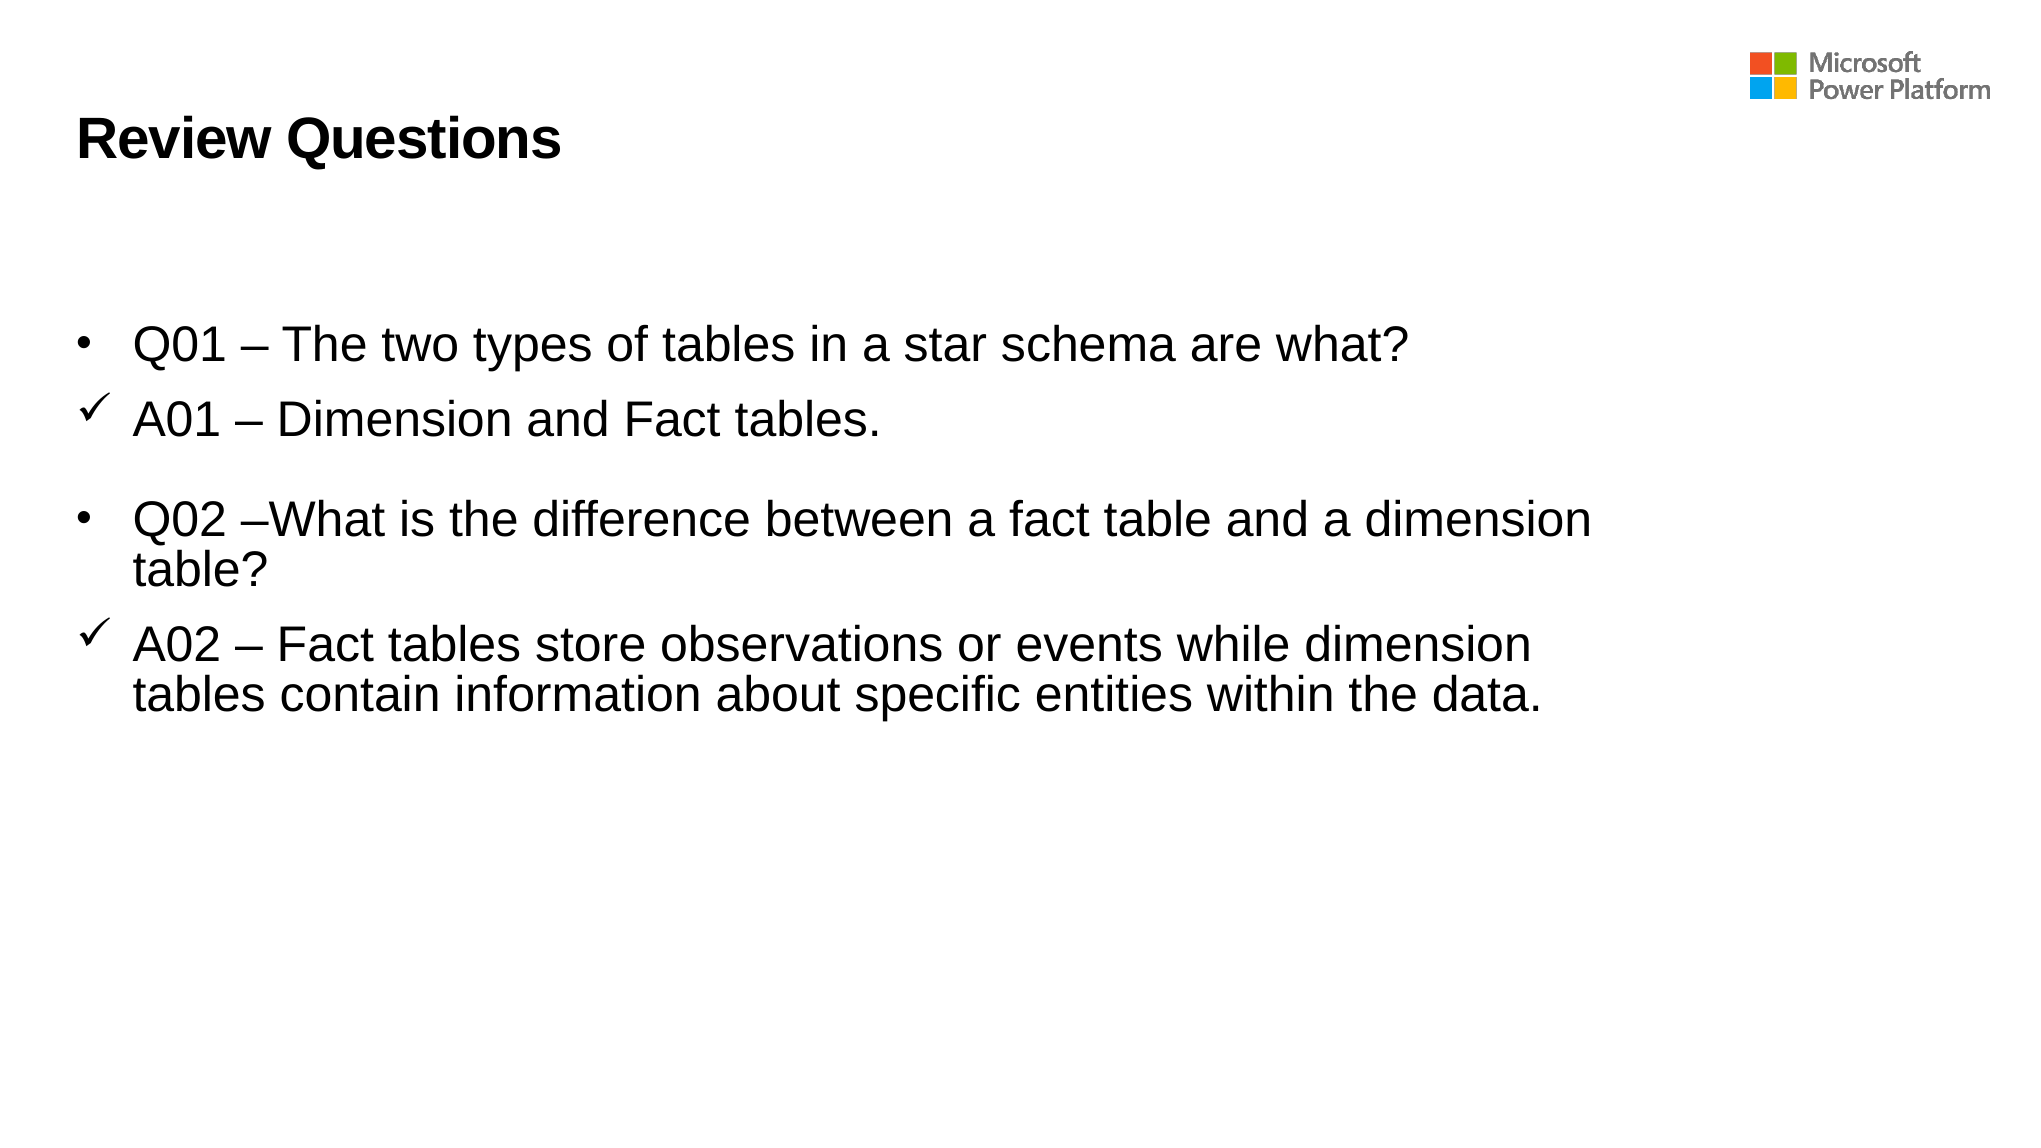

# Review Questions
Q01 – The two types of tables in a star schema are what?
A01 – Dimension and Fact tables.

Q02 –What is the difference between a fact table and a dimension table?
A02 – Fact tables store observations or events while dimension tables contain information about specific entities within the data.